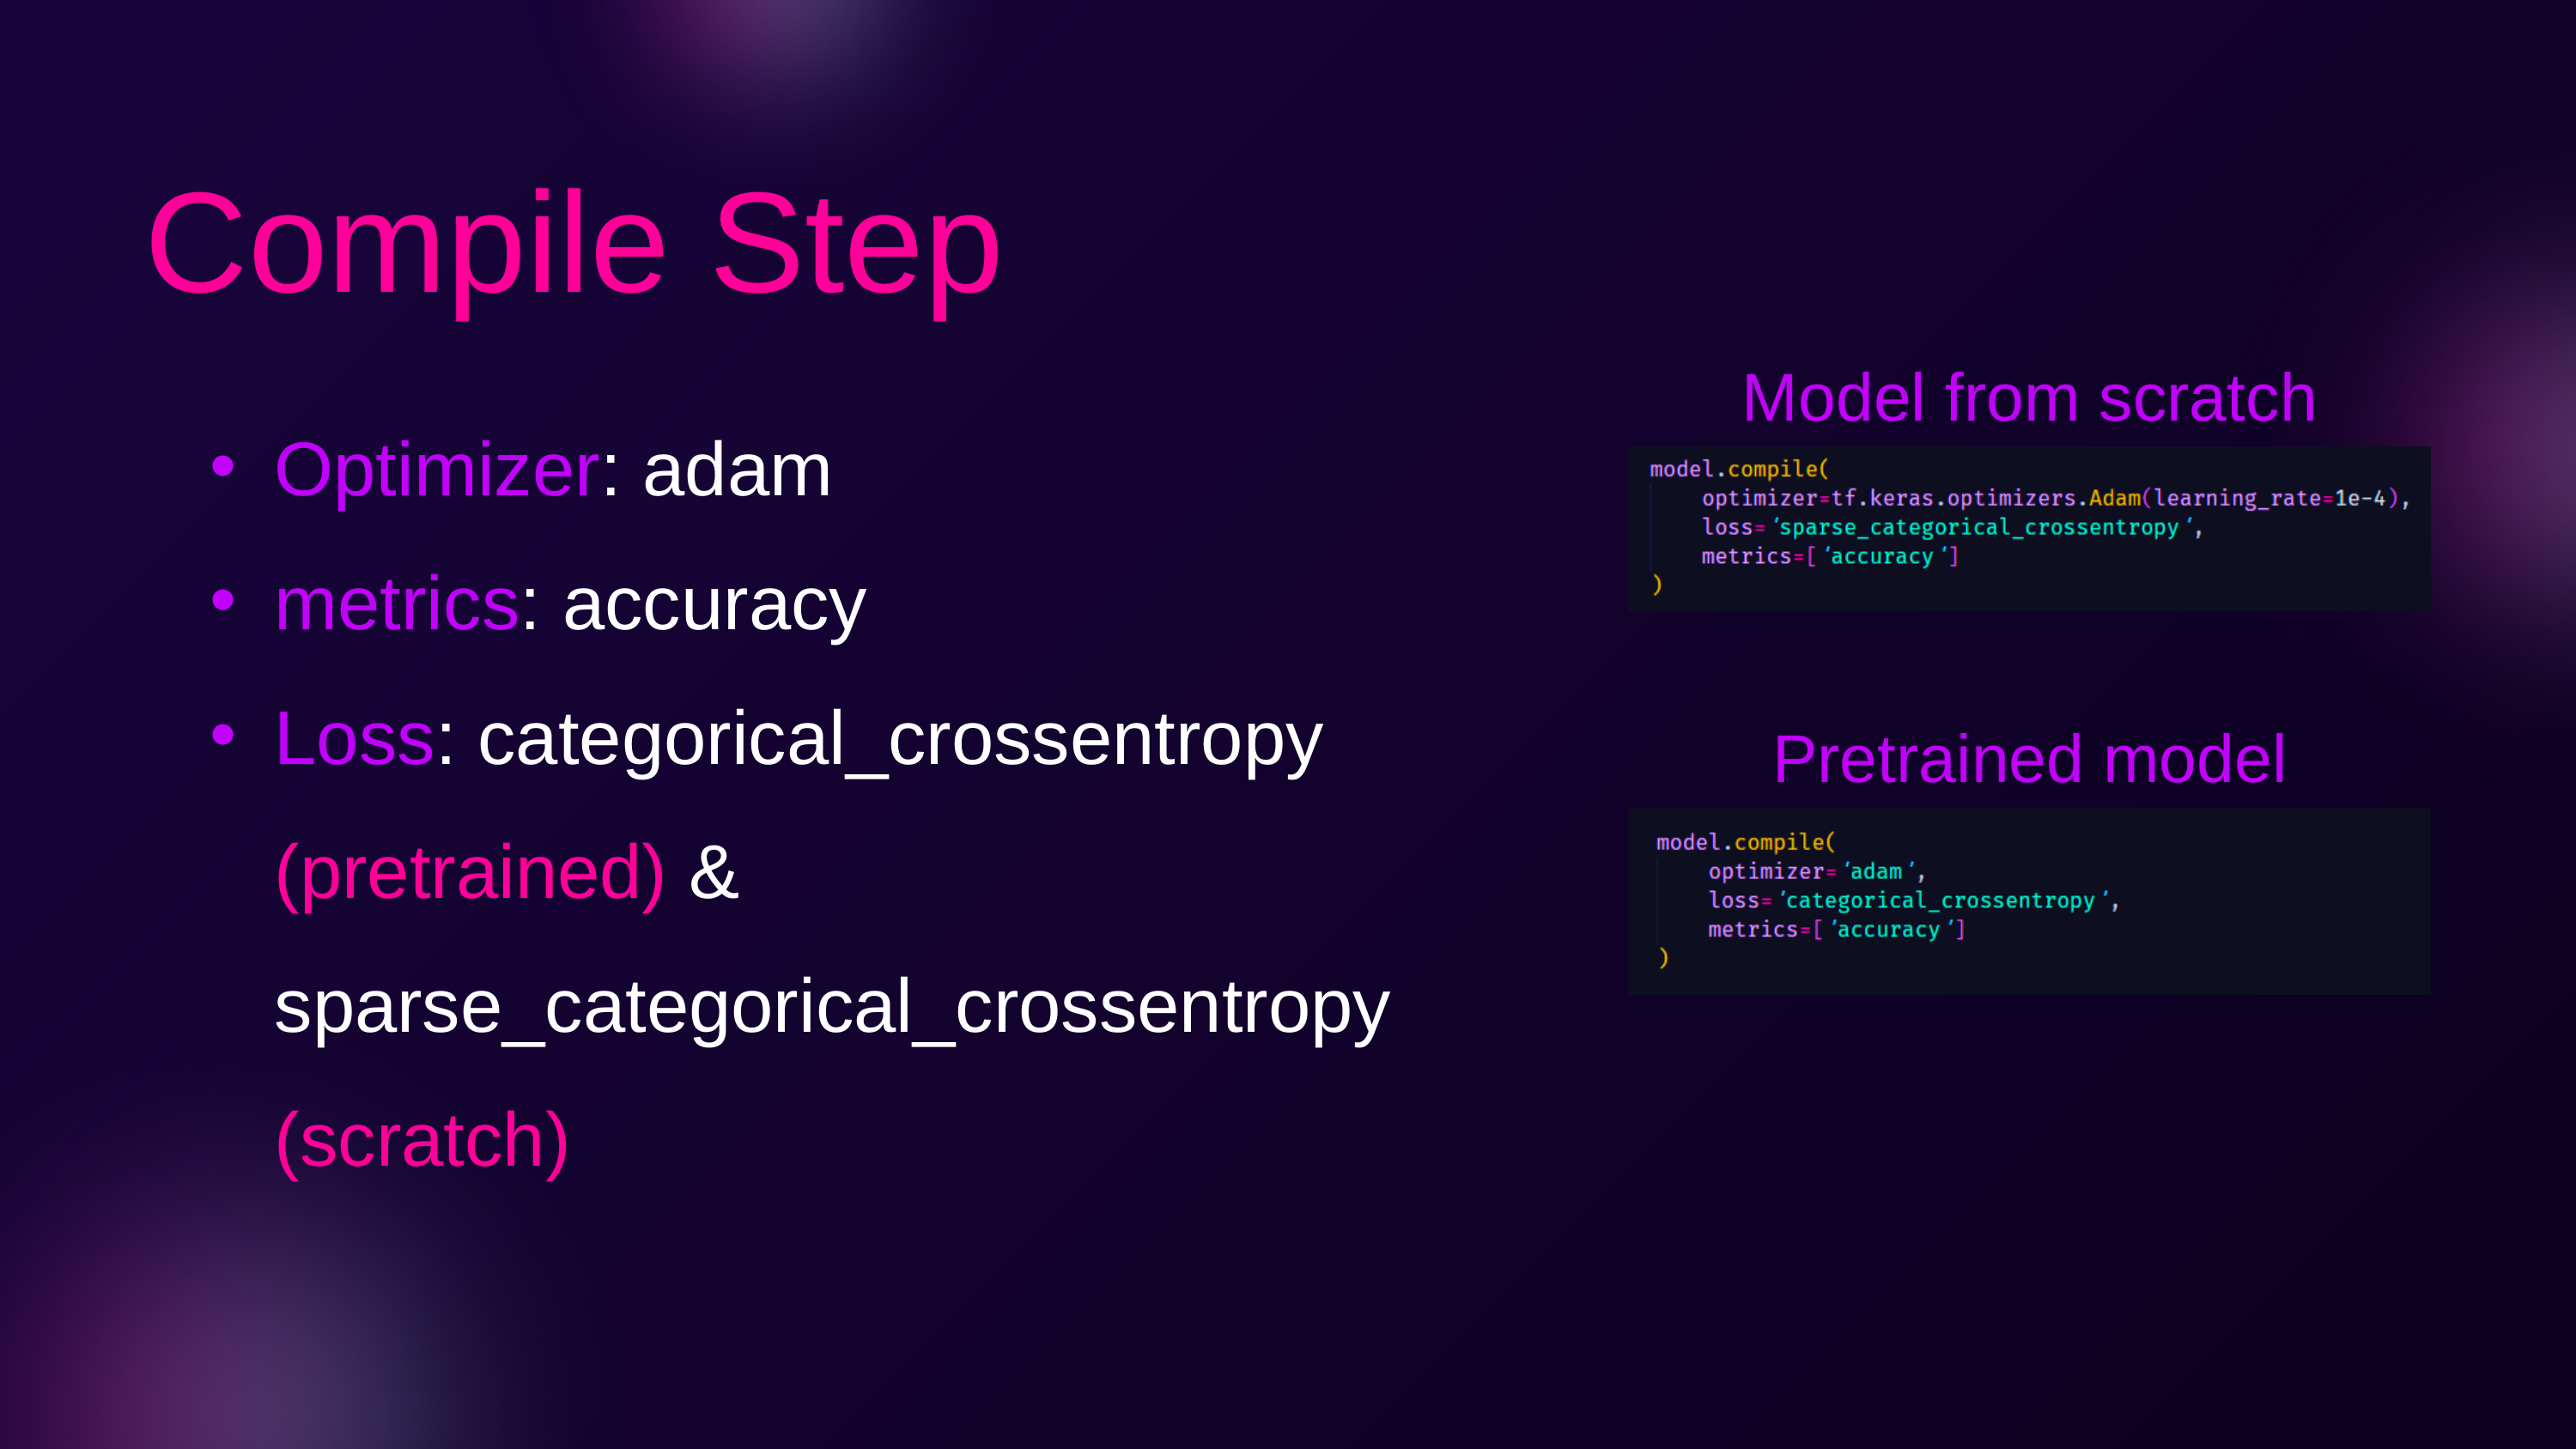

Compile Step
Model from scratch
Optimizer: adam
metrics: accuracy
Loss: categorical_crossentropy (pretrained) & sparse_categorical_crossentropy (scratch)

Pretrained model